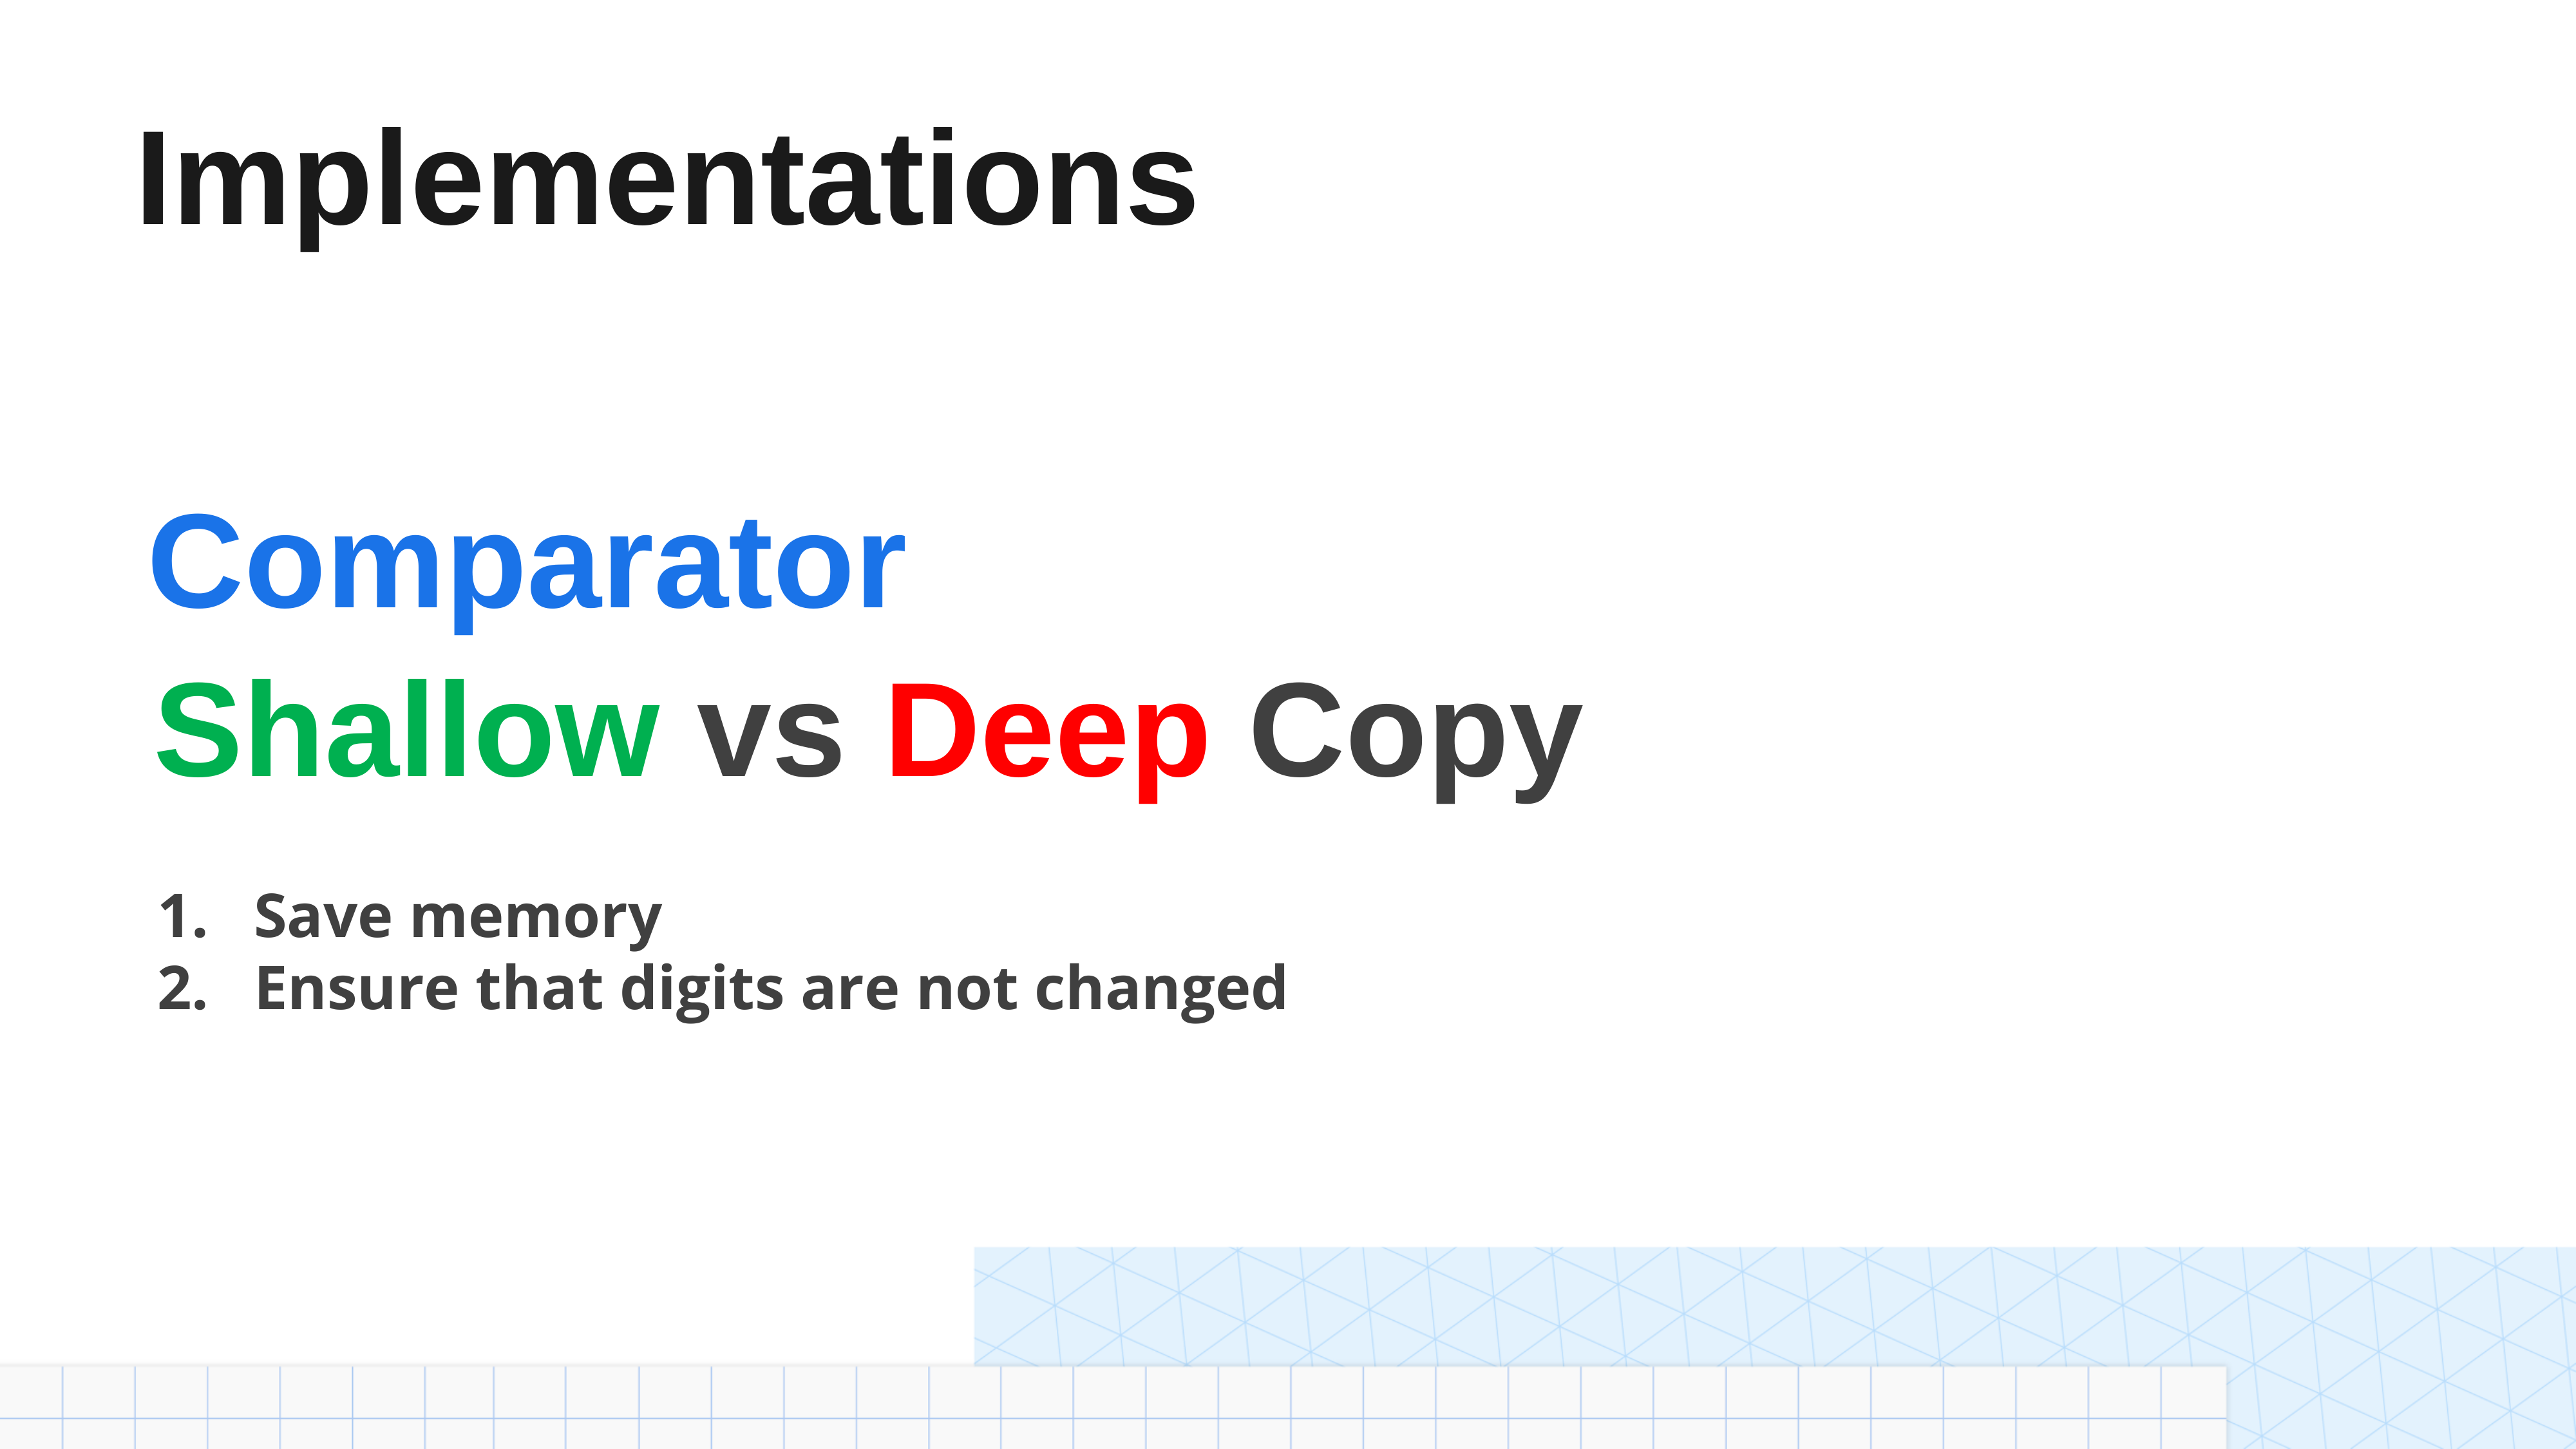

# Implementations
Comparator
Shallow vs Deep Copy
Save memory
Ensure that digits are not changed